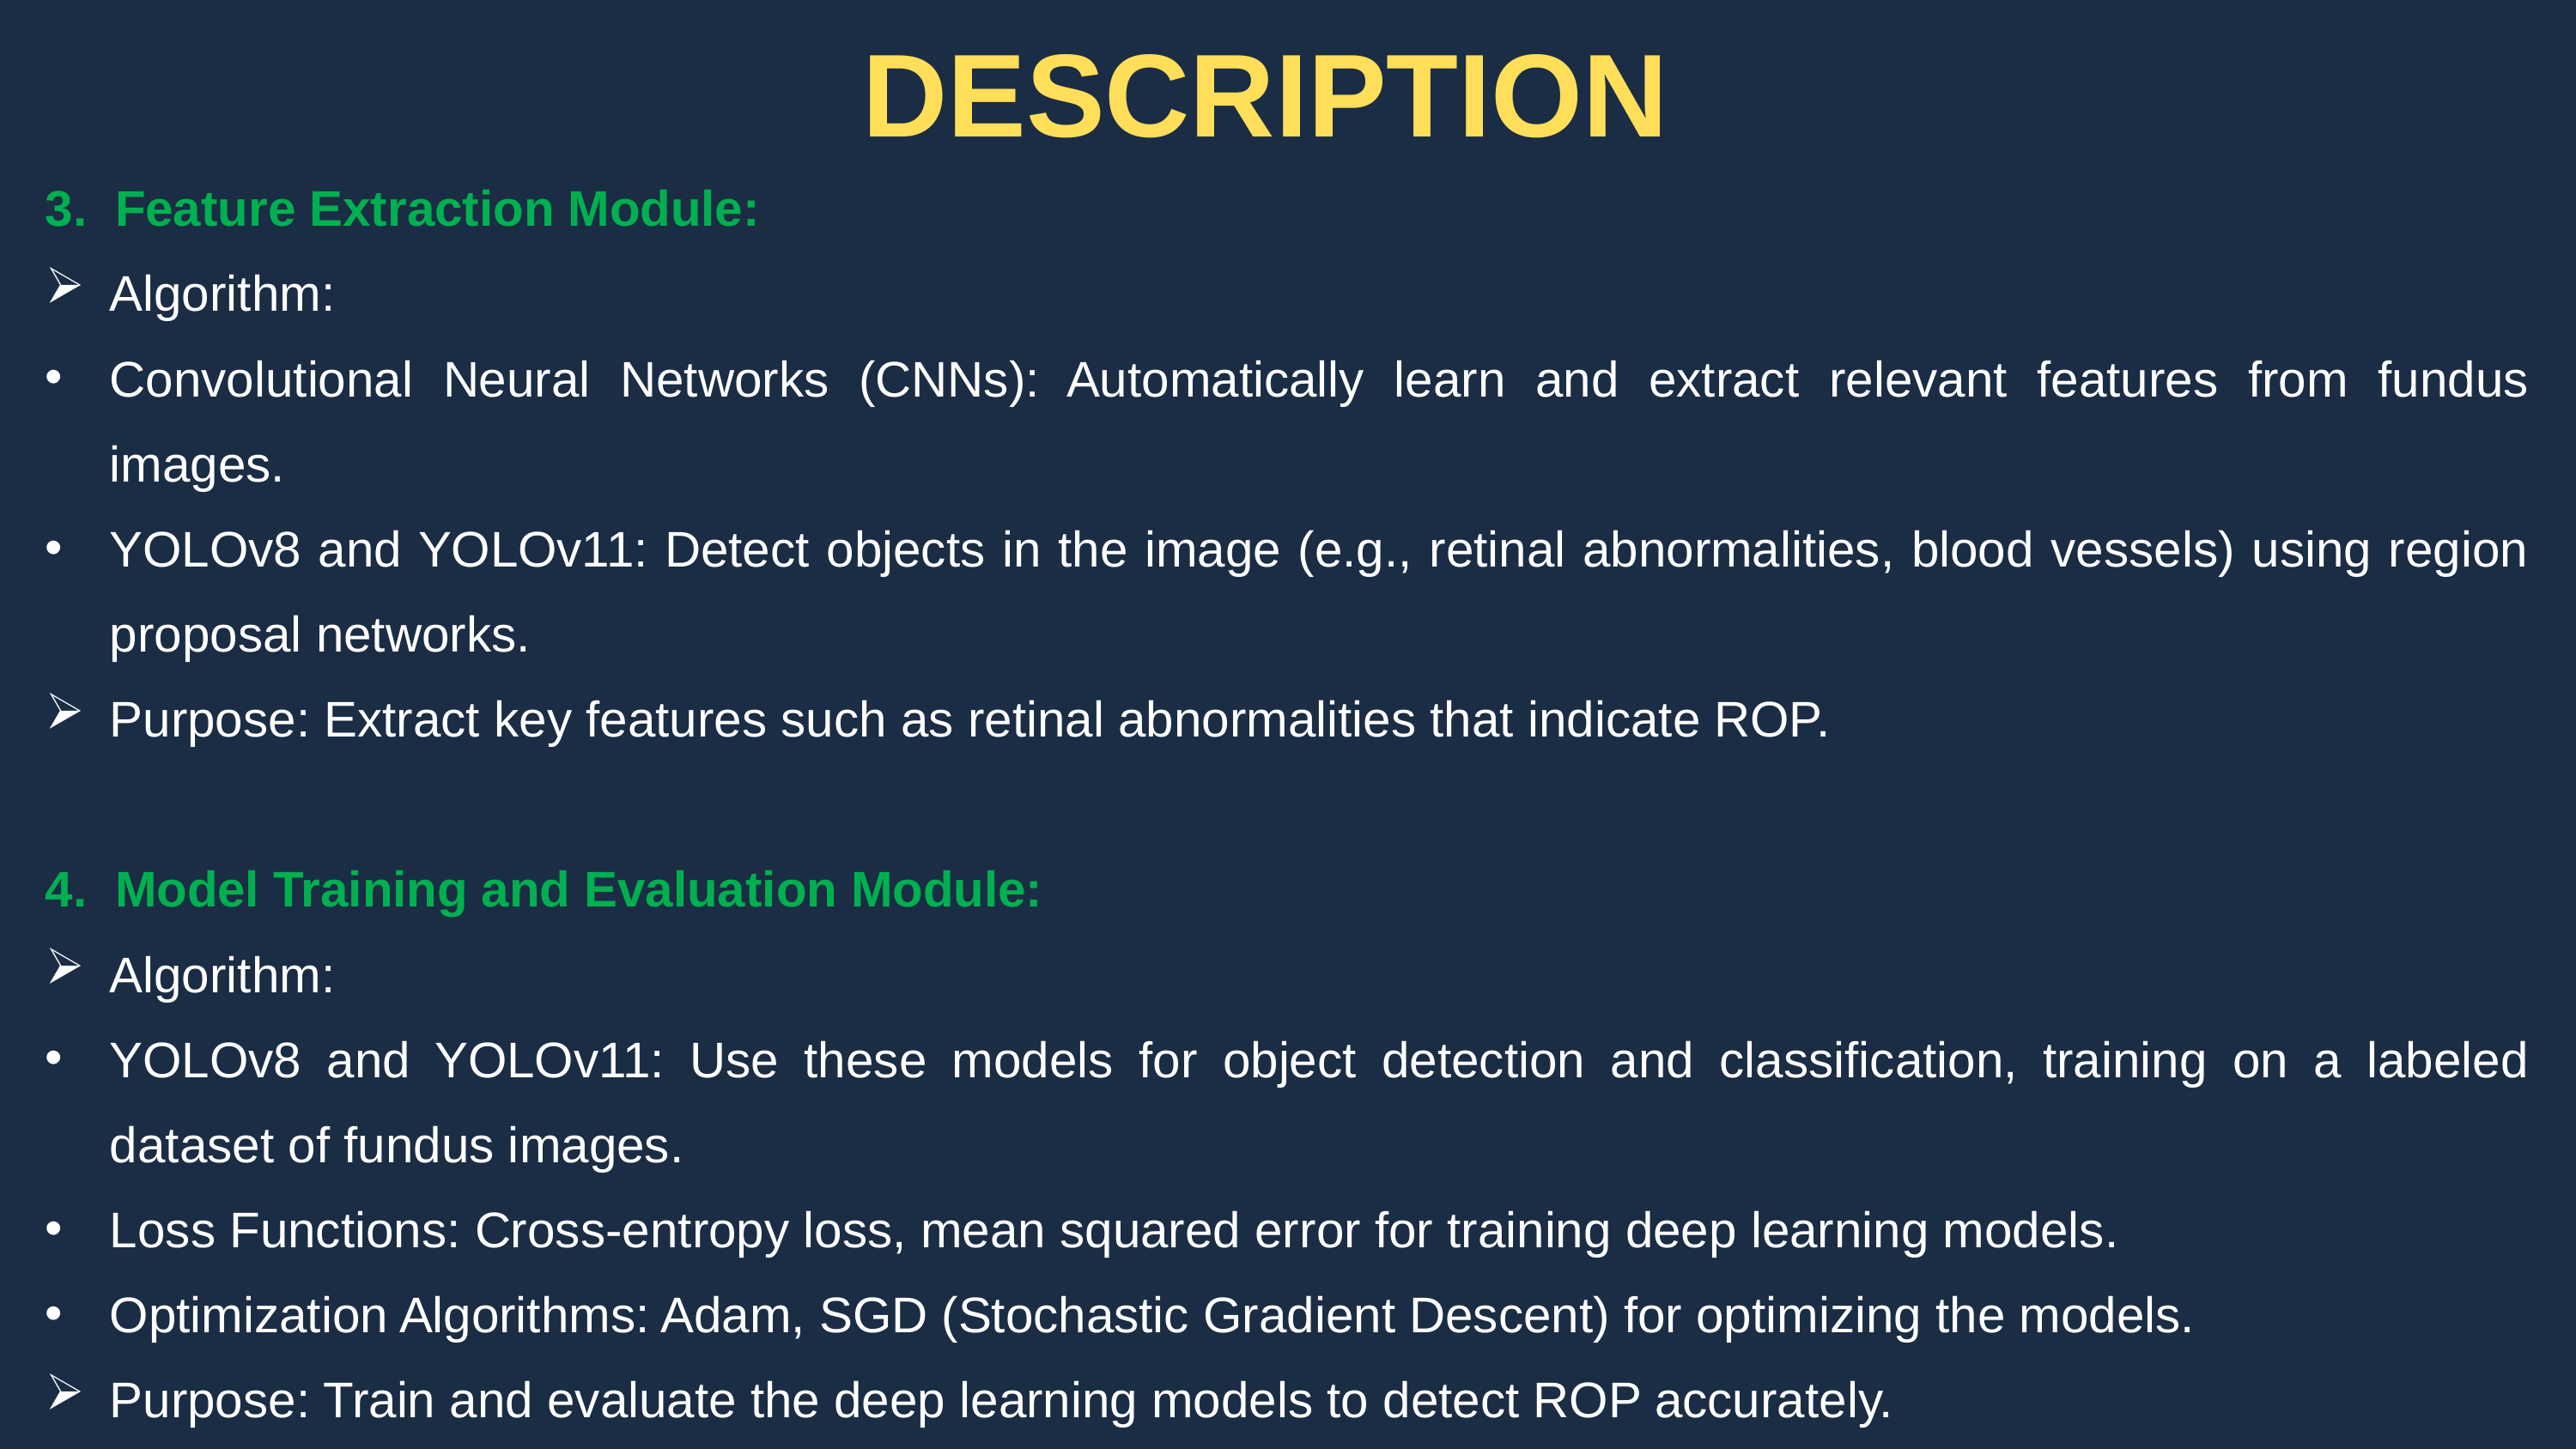

DESCRIPTION
3.  Feature Extraction Module:
Algorithm:
Convolutional Neural Networks (CNNs): Automatically learn and extract relevant features from fundus images.
YOLOv8 and YOLOv11: Detect objects in the image (e.g., retinal abnormalities, blood vessels) using region proposal networks.
Purpose: Extract key features such as retinal abnormalities that indicate ROP.

4.  Model Training and Evaluation Module:
Algorithm:
YOLOv8 and YOLOv11: Use these models for object detection and classification, training on a labeled dataset of fundus images.
Loss Functions: Cross-entropy loss, mean squared error for training deep learning models.
Optimization Algorithms: Adam, SGD (Stochastic Gradient Descent) for optimizing the models.
Purpose: Train and evaluate the deep learning models to detect ROP accurately.